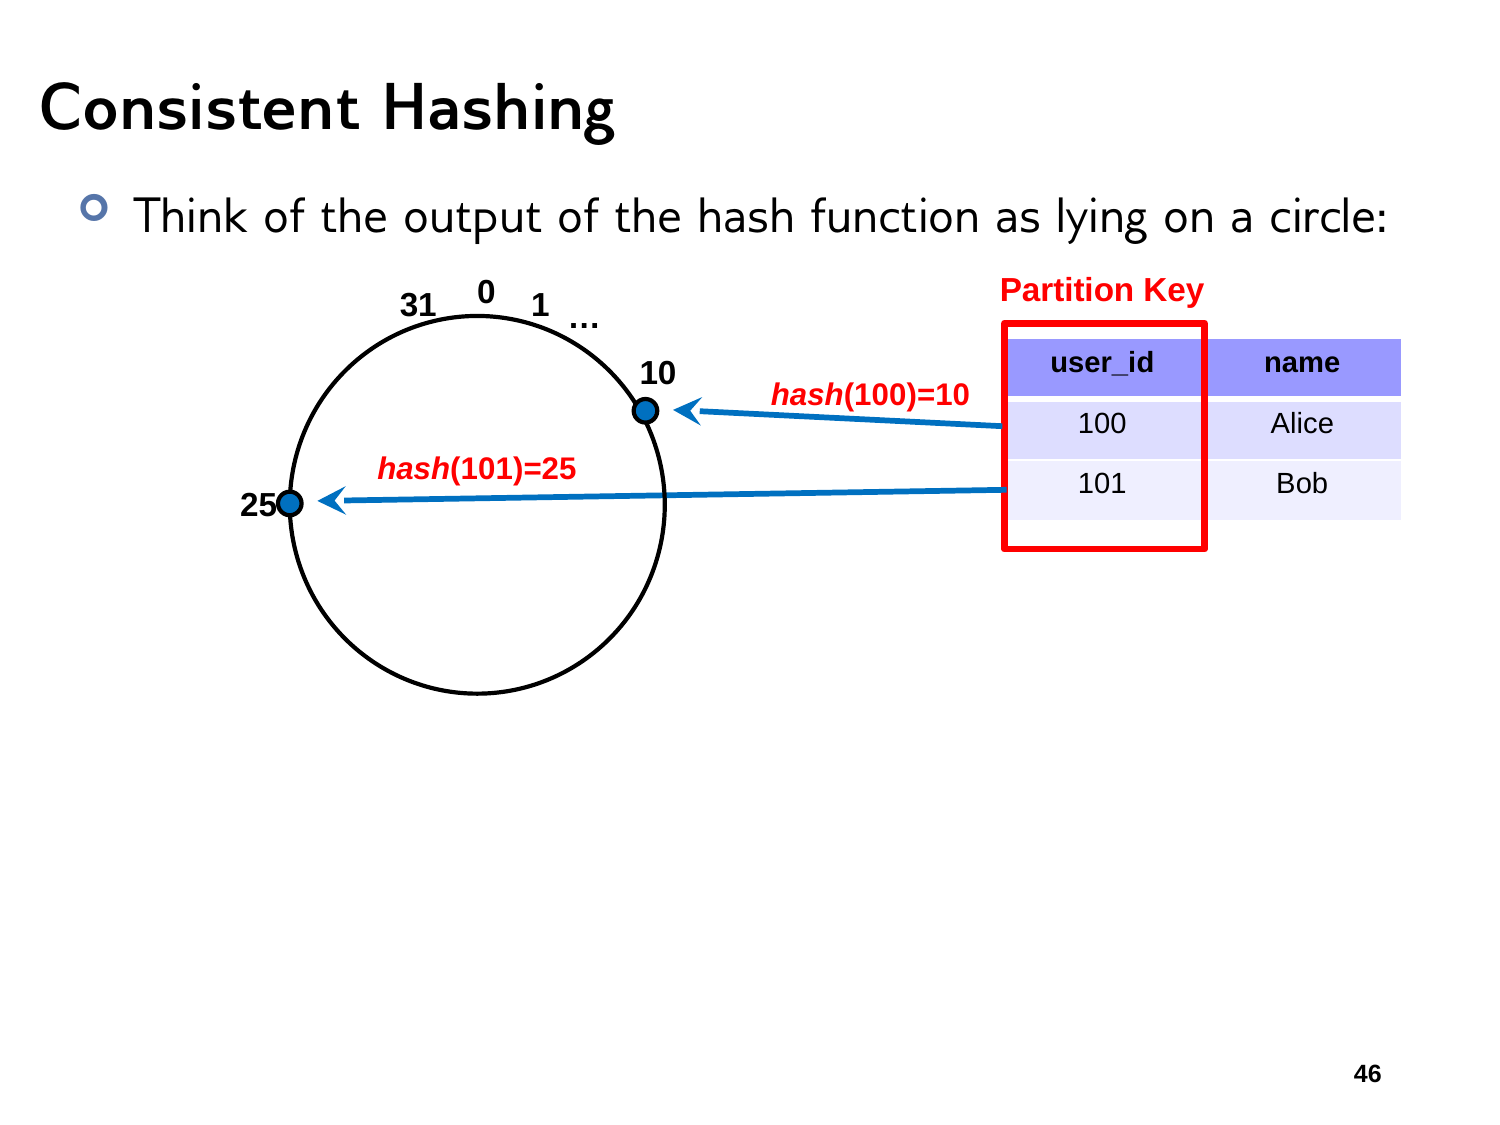

# Consistent Hashing
Think of the output of the hash function as lying on a circle:
Partition Key
0
31
1
…

| user\_id | name |
| --- | --- |
| 100 | Alice |
| 101 | Bob |
10
hash(100)=10

hash(101)=25
25

46